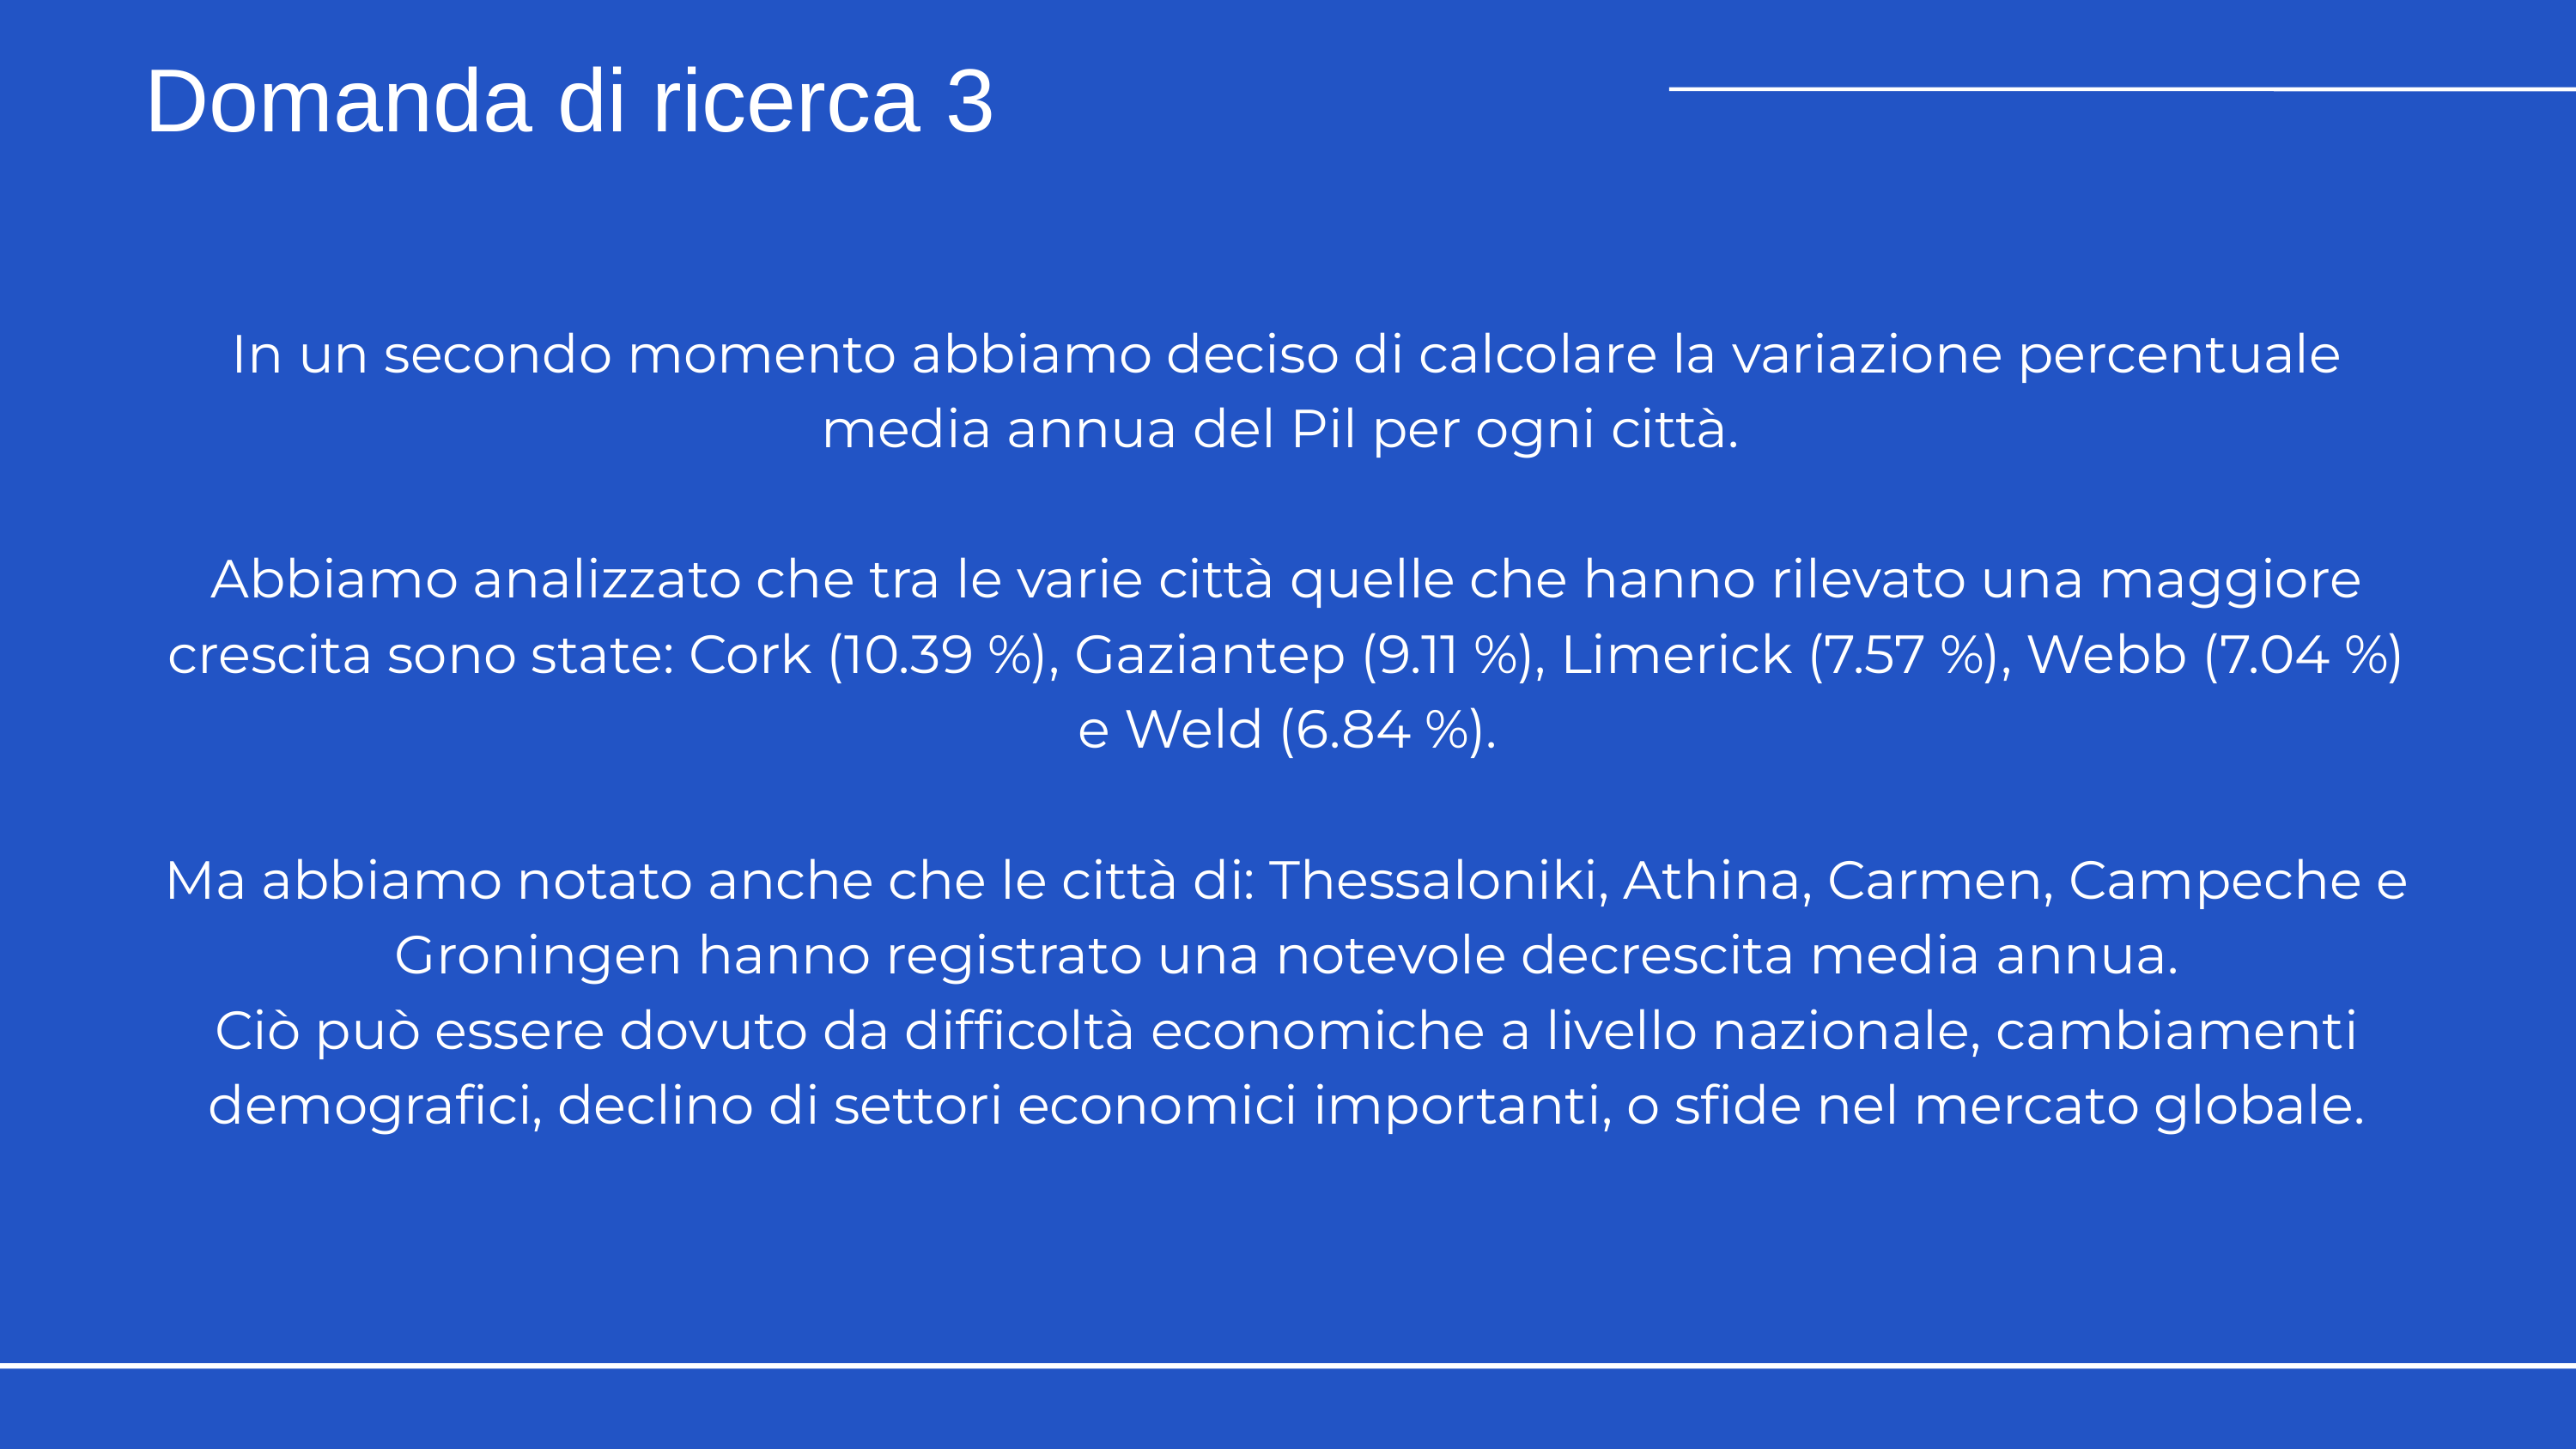

Domanda di ricerca 3

In un secondo momento abbiamo deciso di calcolare la variazione percentuale media annua del Pil per ogni città.

Abbiamo analizzato che tra le varie città quelle che hanno rilevato una maggiore crescita sono state: Cork (10.39 %), Gaziantep (9.11 %), Limerick (7.57 %), Webb (7.04 %) e Weld (6.84 %).

Ma abbiamo notato anche che le città di: Thessaloniki, Athina, Carmen, Campeche e Groningen hanno registrato una notevole decrescita media annua.
Ciò può essere dovuto da difficoltà economiche a livello nazionale, cambiamenti demografici, declino di settori economici importanti, o sfide nel mercato globale.